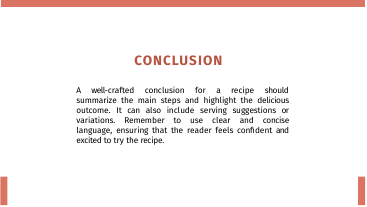

# CONCLUSION
A well-crafted conclusion for a recipe should summarize the main steps and highlight the delicious outcome. It can also include serving suggestions or variations. Remember to use clear and concise language, ensuring that the reader feels confident and excited to try the recipe.